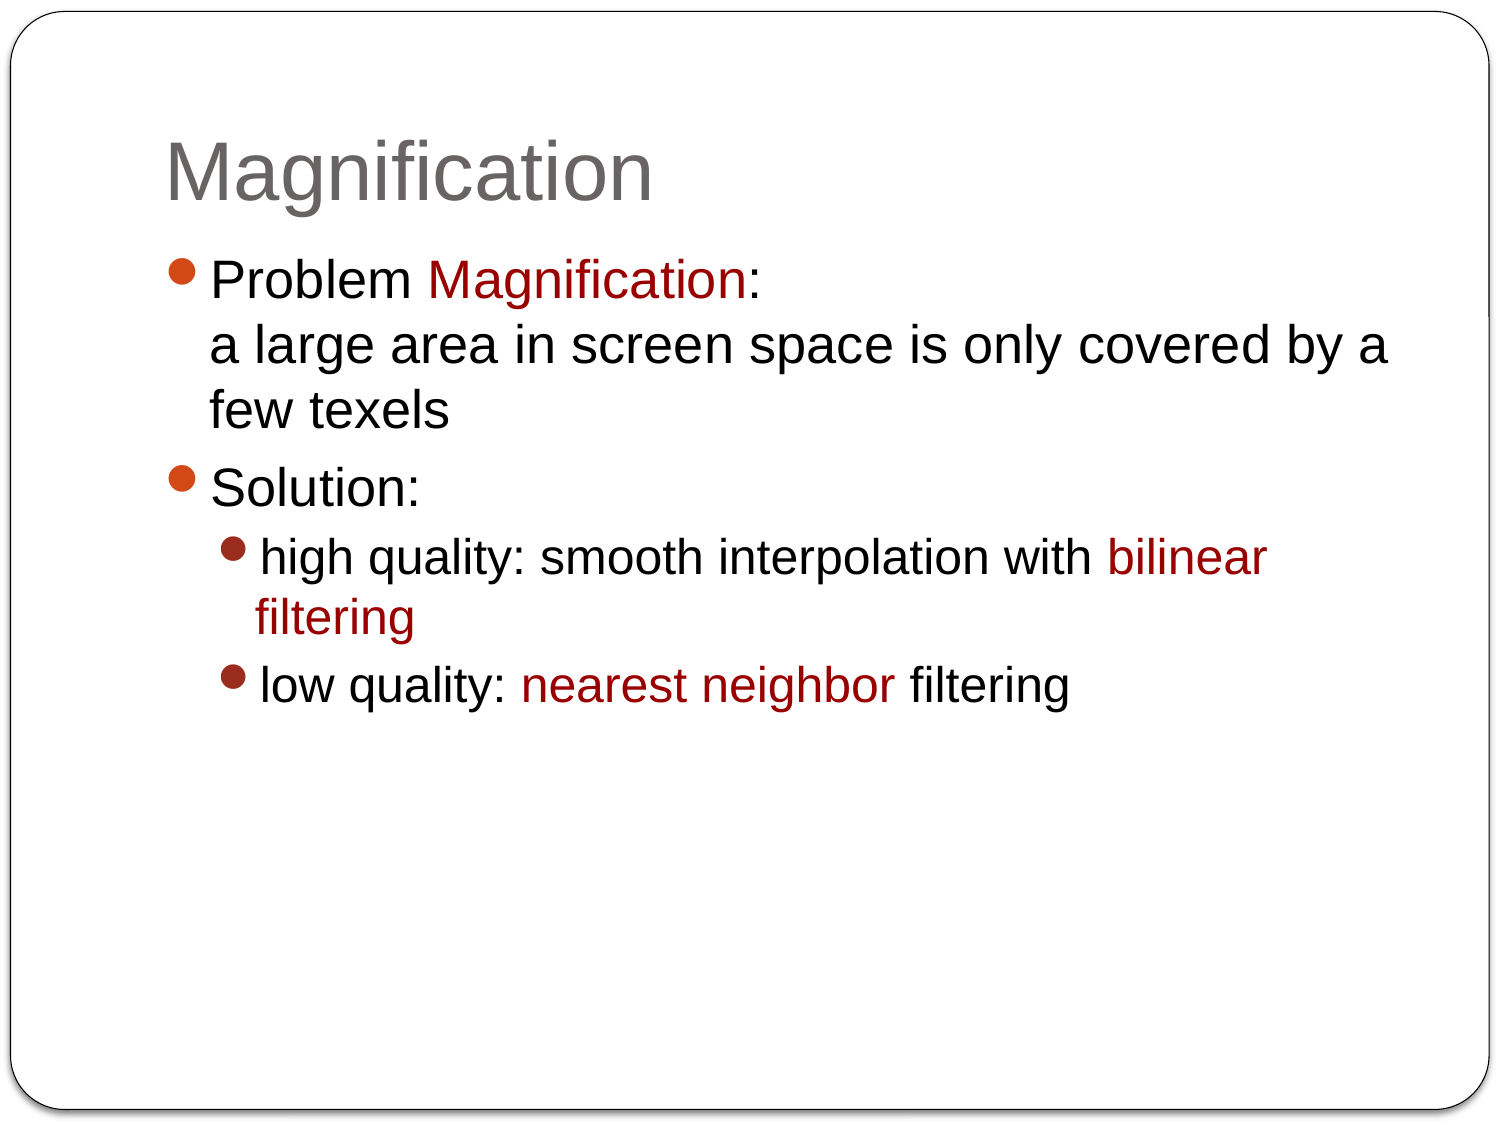

# Magnification
Problem Magnification:
a large area in screen space is only covered by a few texels
Solution:
high quality: smooth interpolation with bilinear filtering
low quality: nearest neighbor filtering